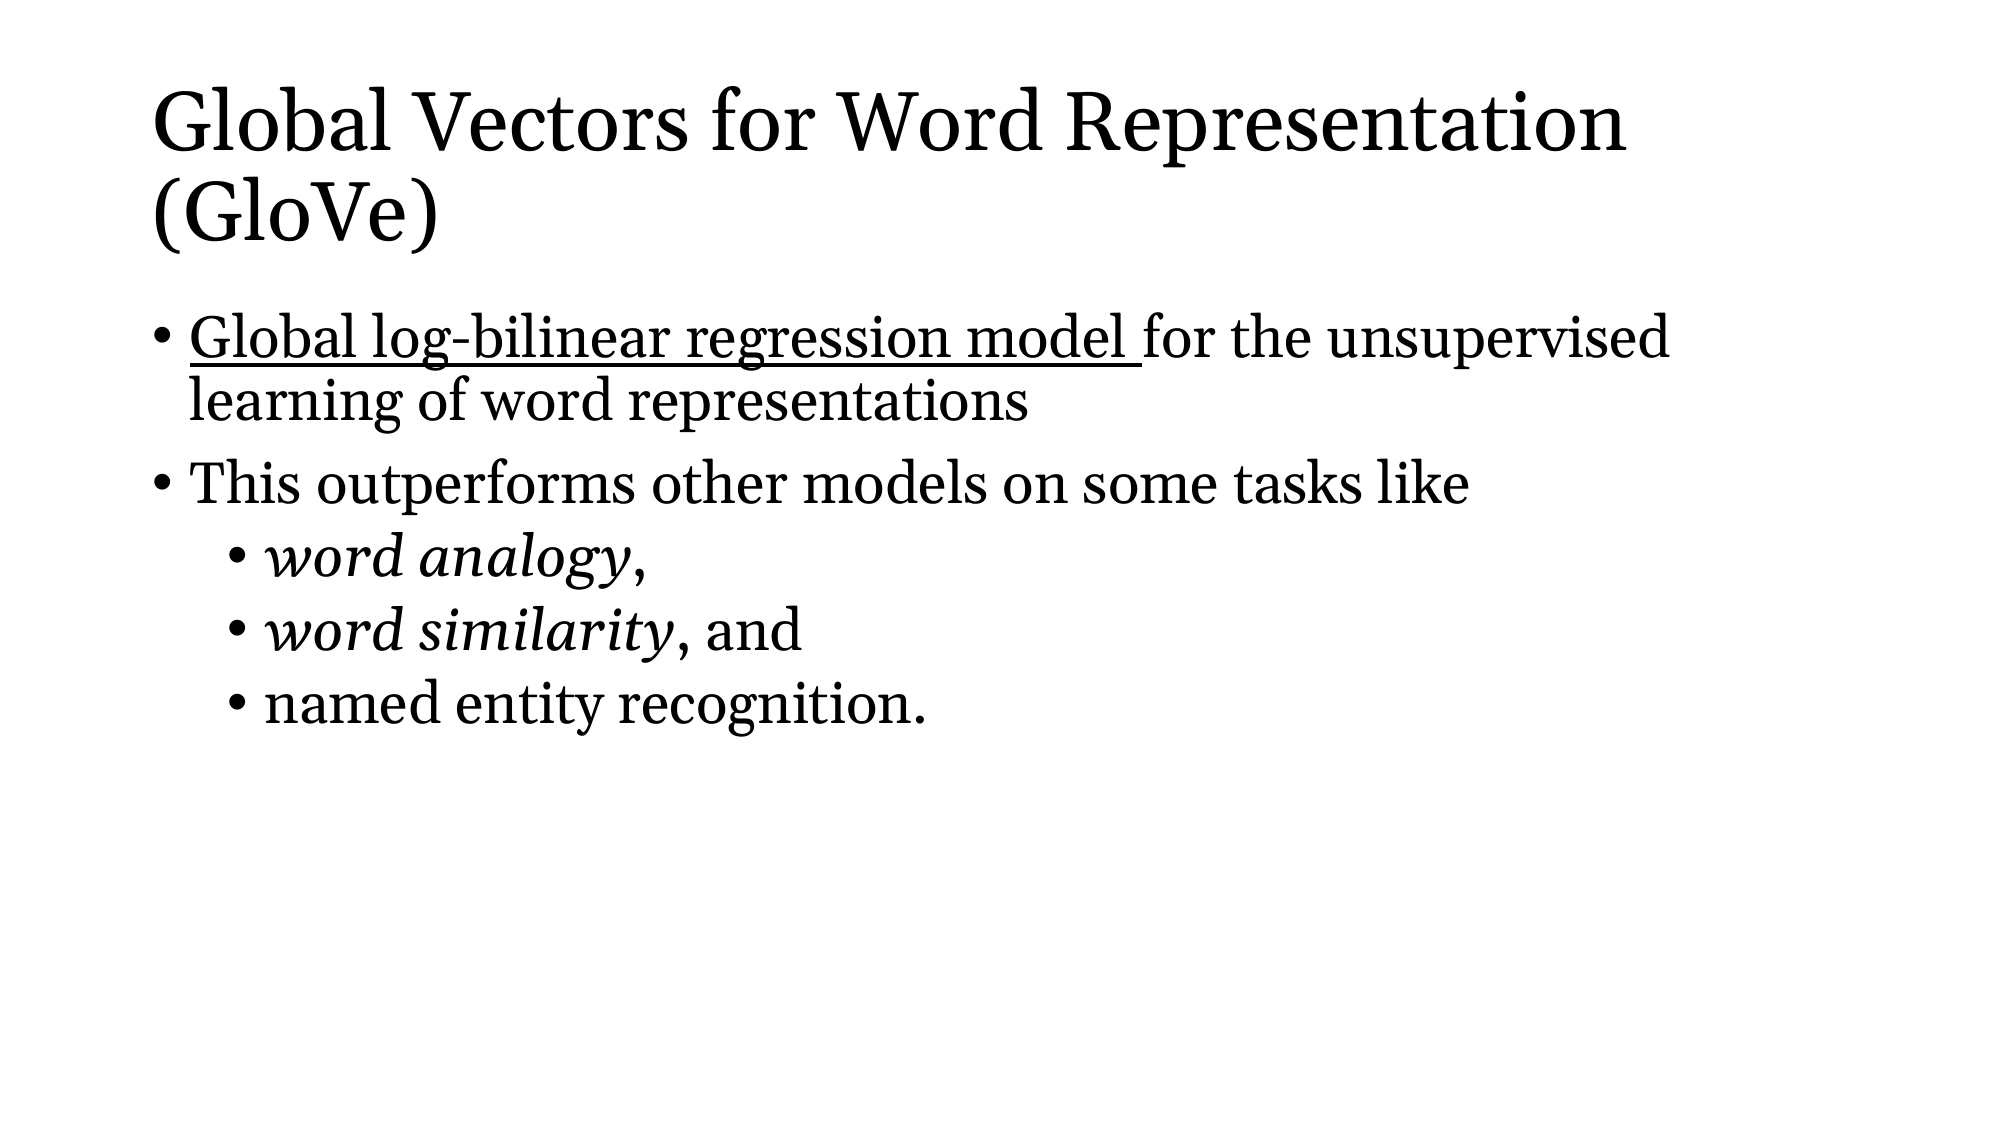

# Global Vectors for Word Representation (GloVe)
Global log-bilinear regression model for the unsupervised learning of word representations
This outperforms other models on some tasks like
word analogy,
word similarity, and
named entity recognition.